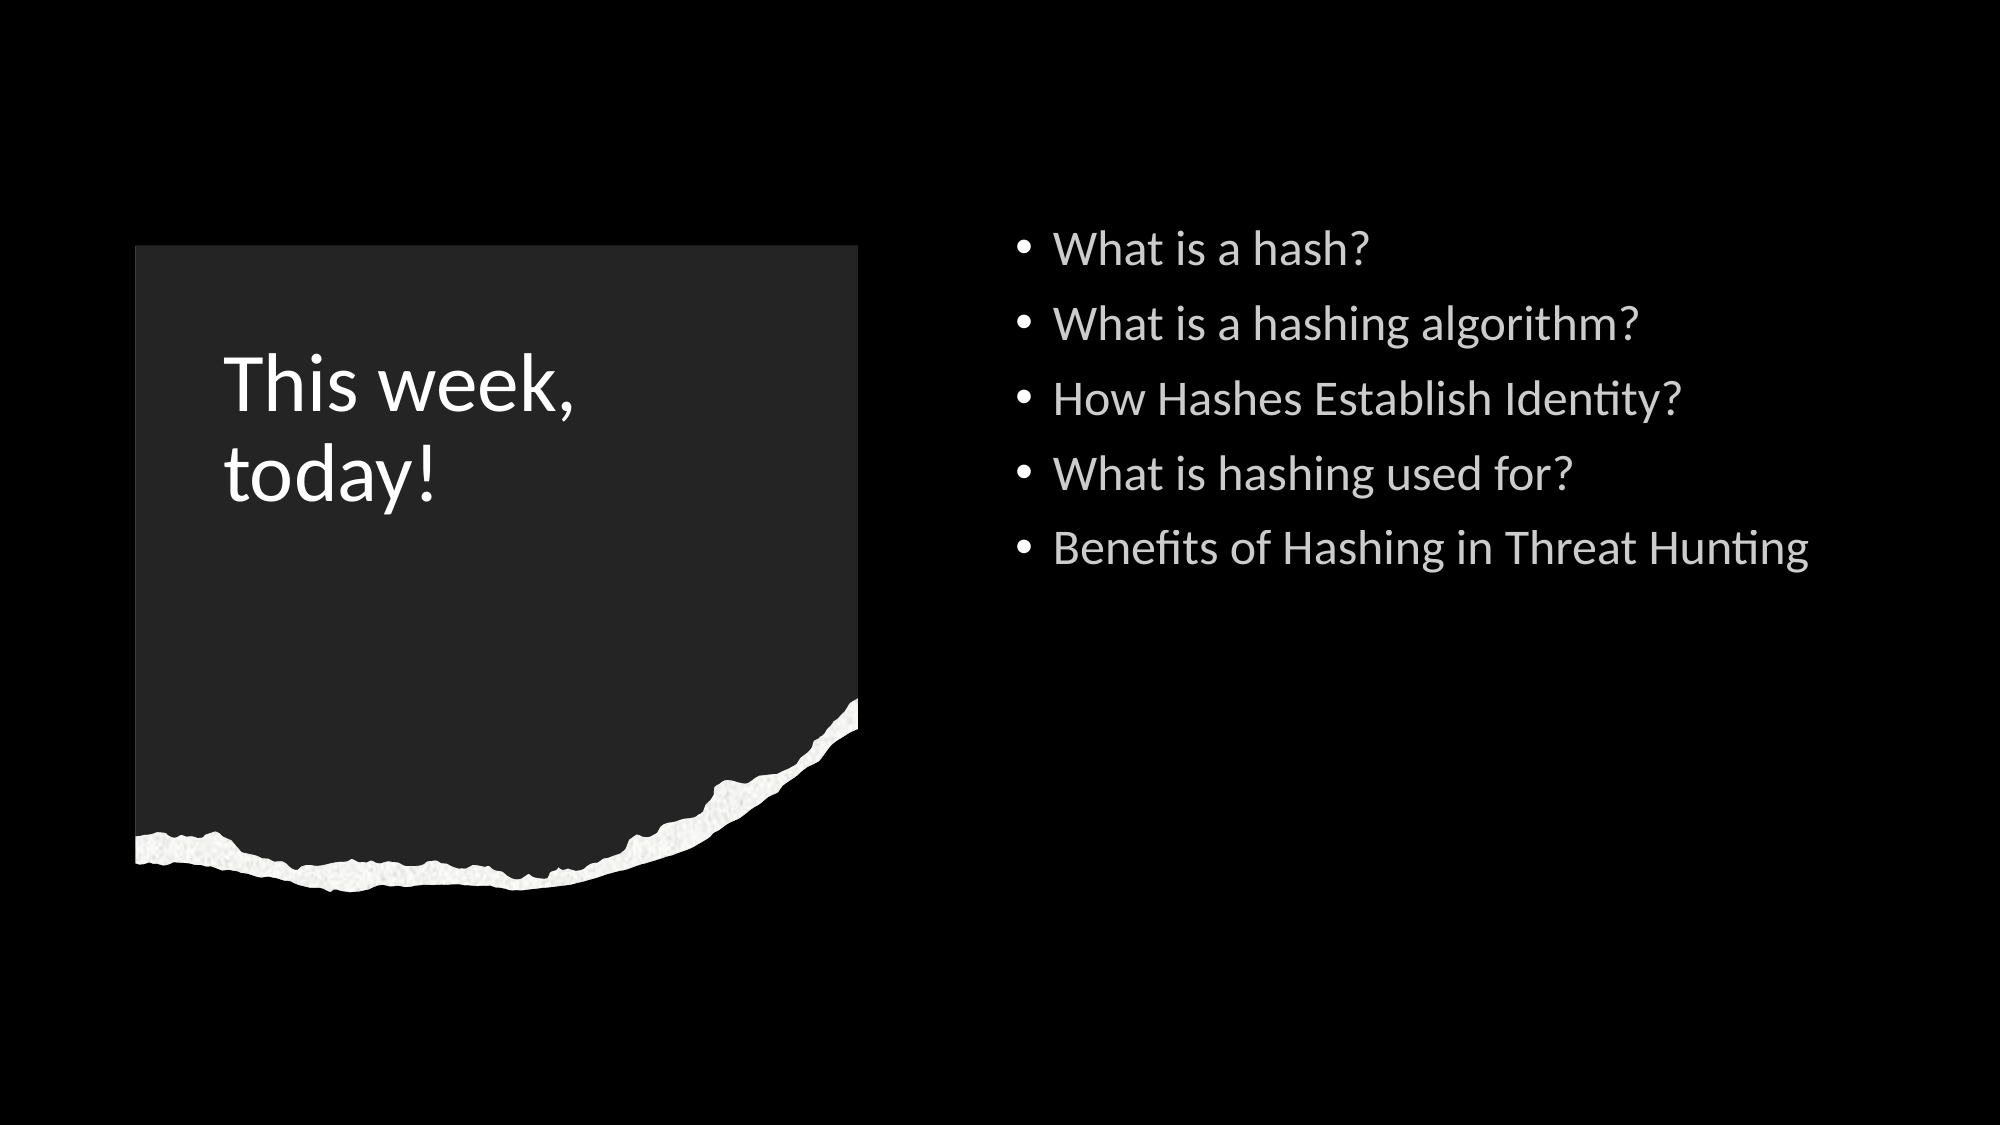

What is a hash?
What is a hashing algorithm?
How Hashes Establish Identity?
What is hashing used for?
Benefits of Hashing in Threat Hunting

# This week, today!